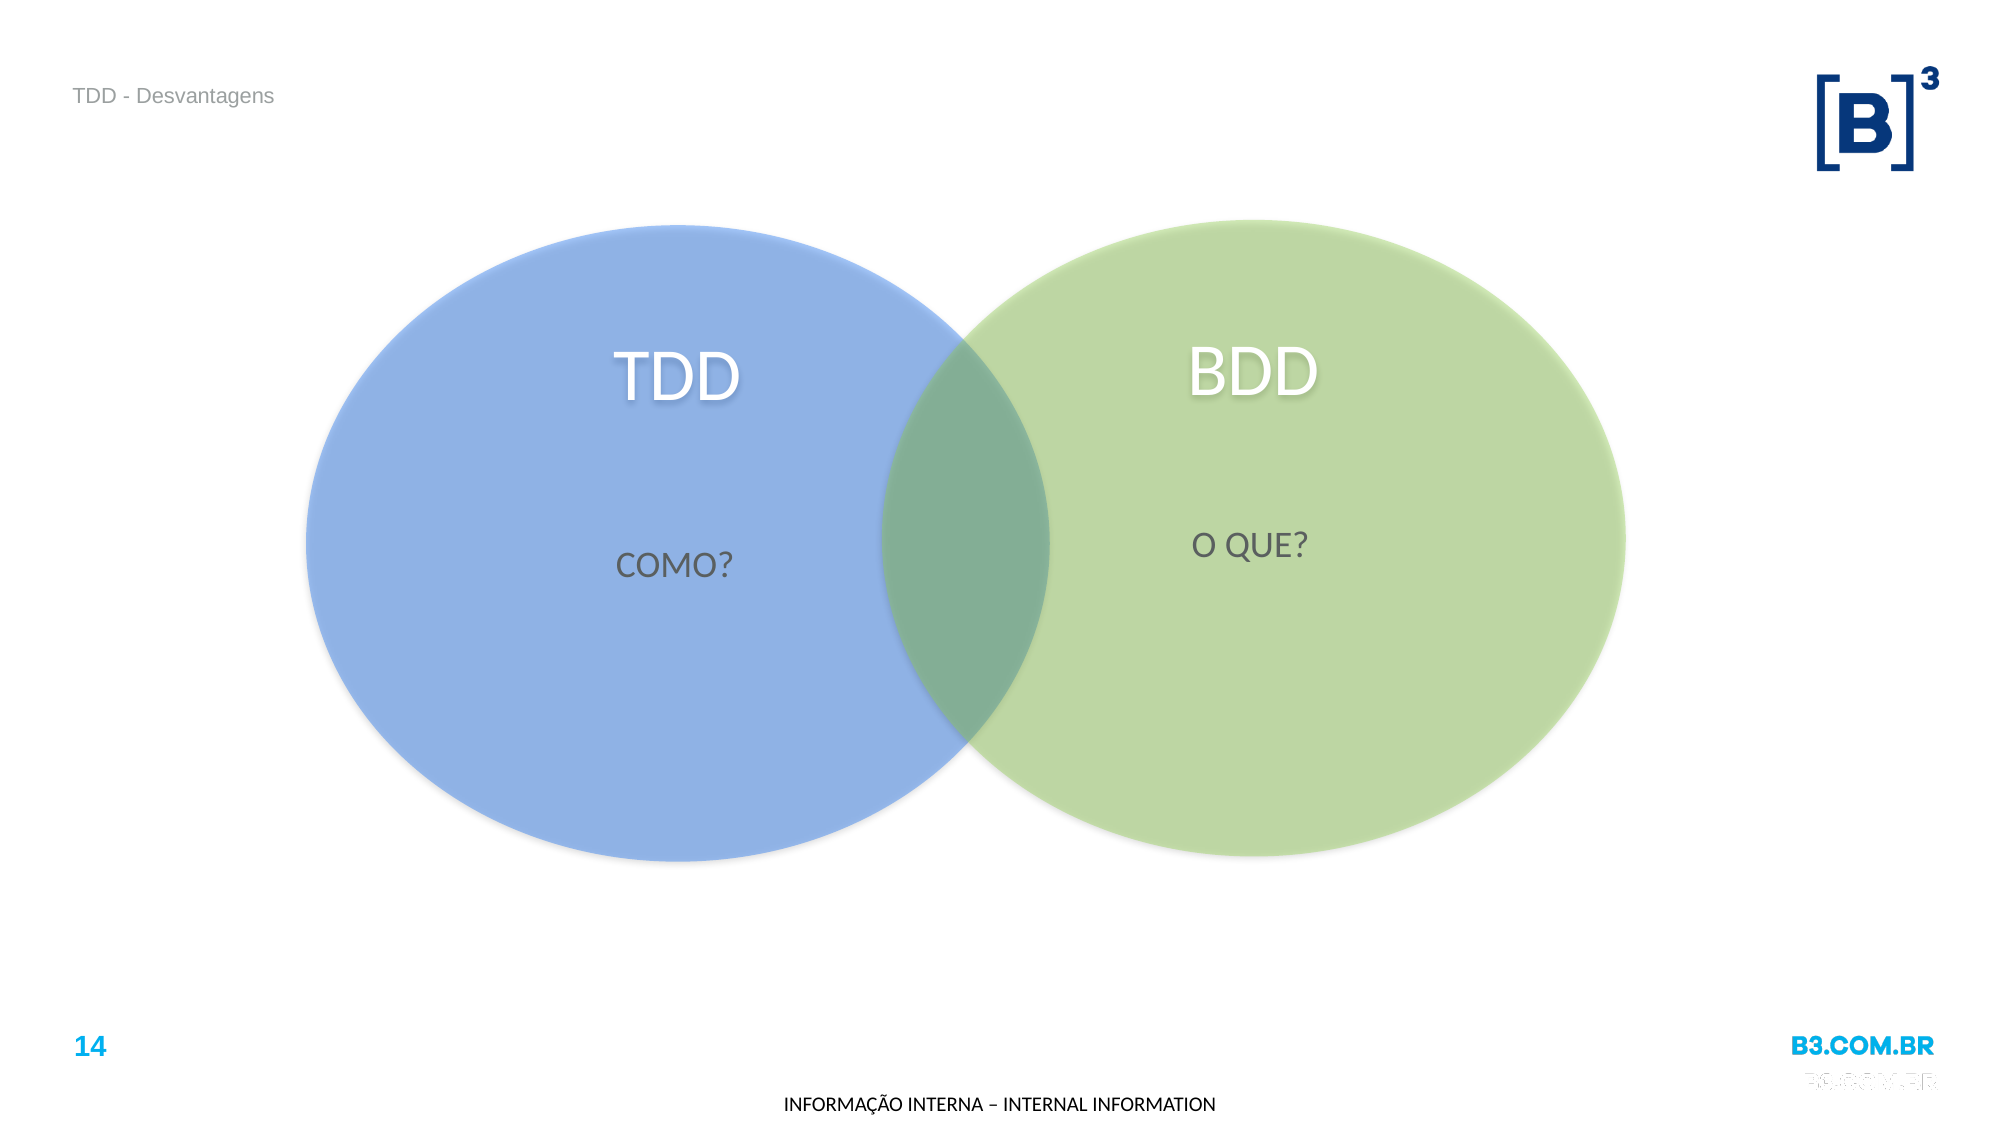

# TDD - Desvantagens
BDD
TDD
O QUE?
COMO?